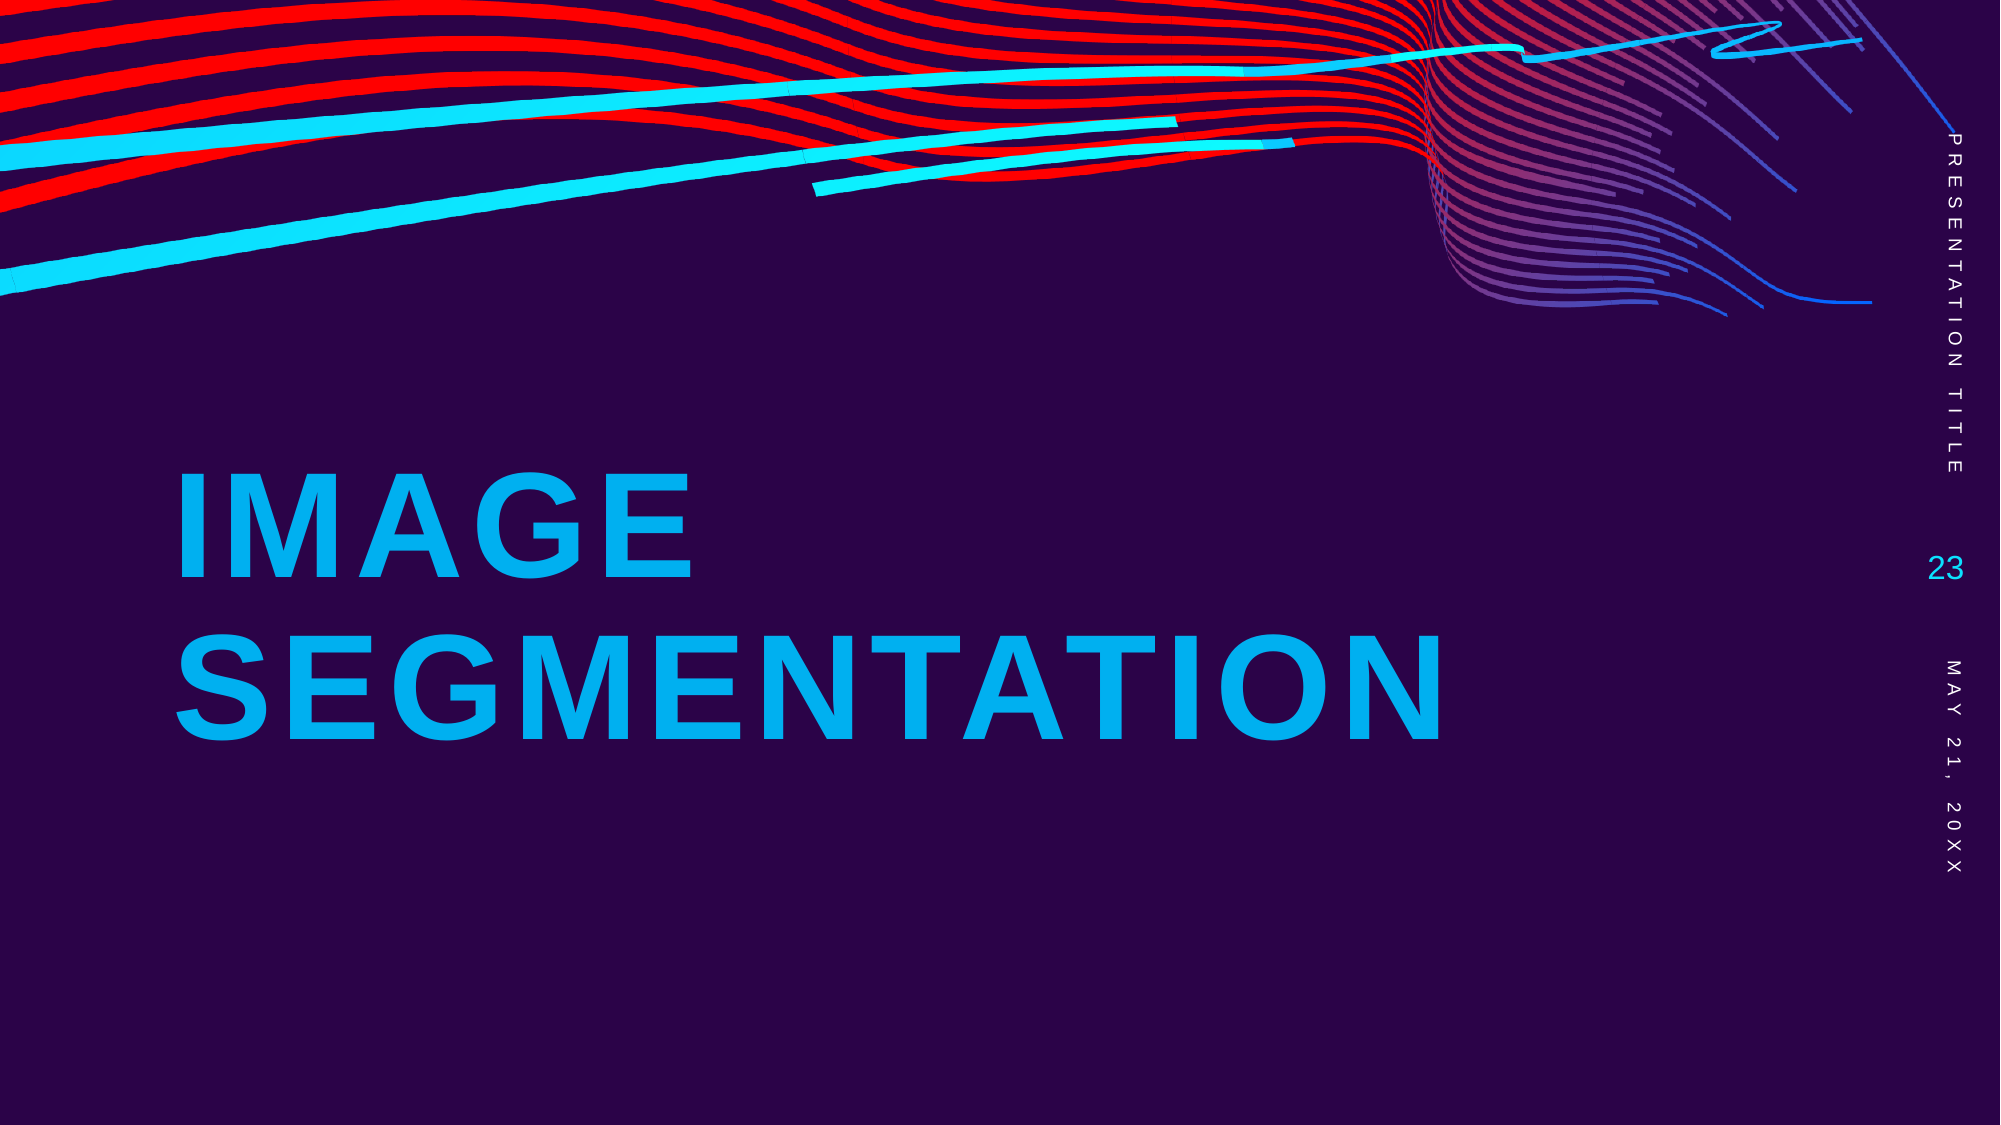

PRESENTATION TITLE
# Image Segmentation
23
May 21, 20XX